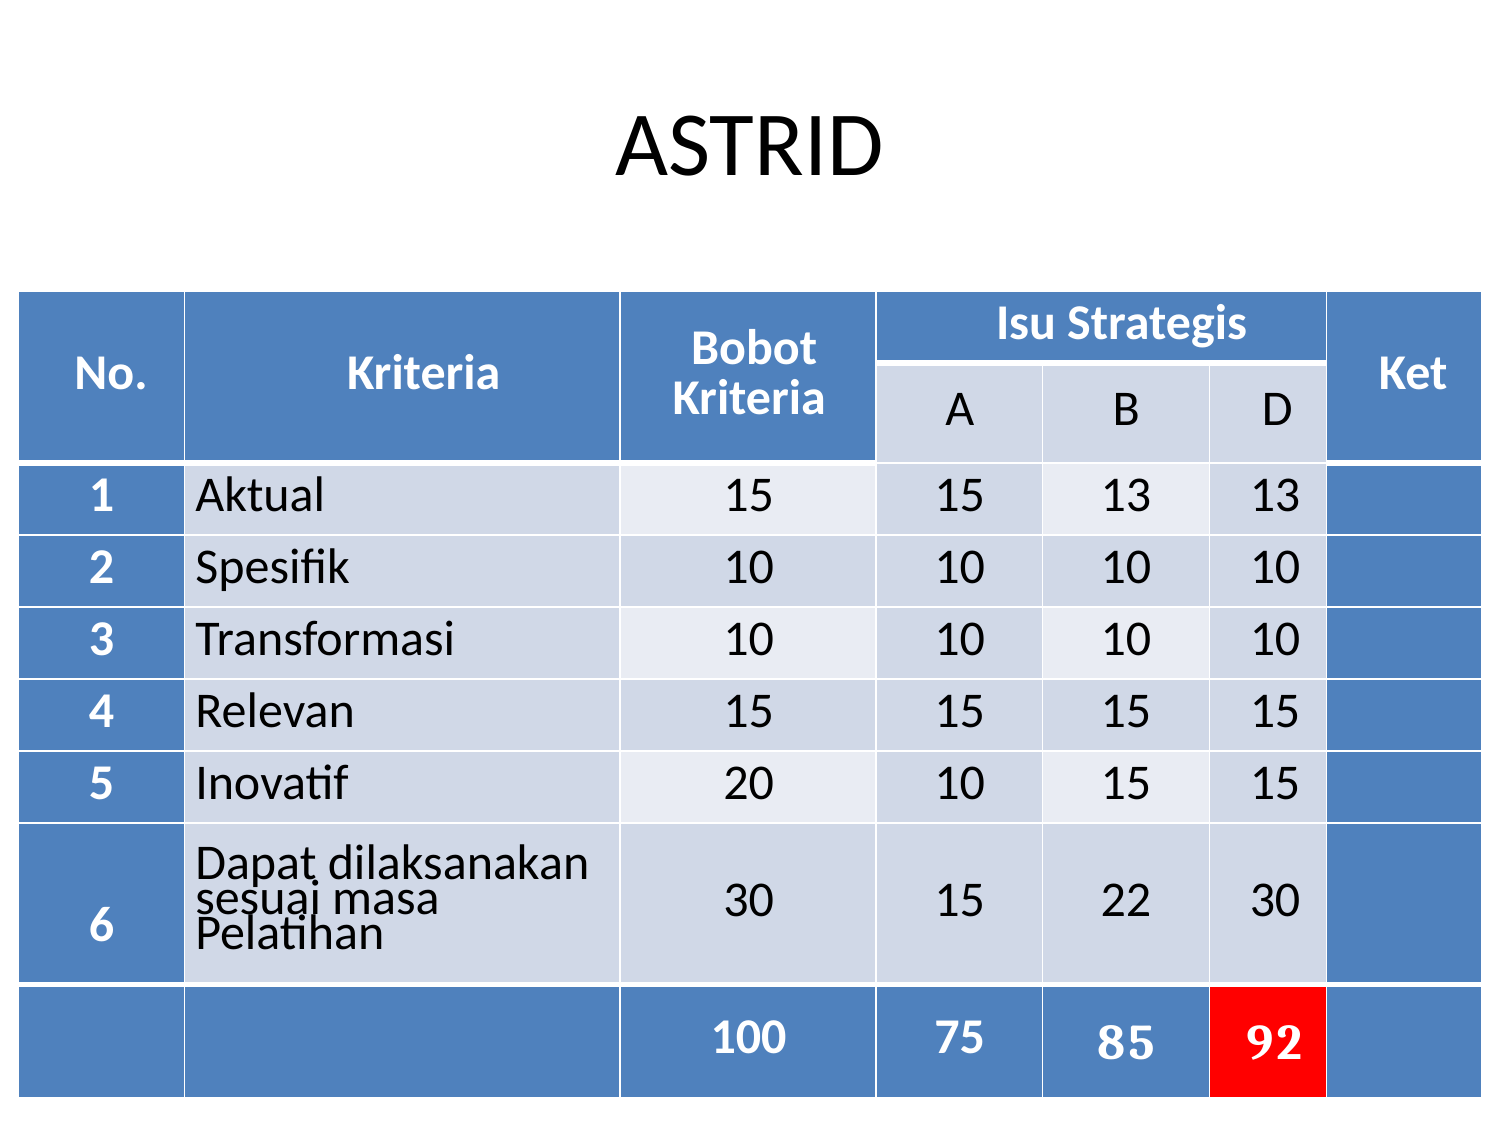

# ASTRID
| No. | Kriteria | Bobot Kriteria | Isu Strategis |  |  | Ket |
| --- | --- | --- | --- | --- | --- | --- |
|  |  |  | A | B | D |  |
| 1 | Aktual | 15 | 15 | 13 | 13 |  |
| 2 | Spesifik | 10 | 10 | 10 | 10 |  |
| 3 | Transformasi | 10 | 10 | 10 | 10 |  |
| 4 | Relevan | 15 | 15 | 15 | 15 |  |
| 5 | Inovatif | 20 | 10 | 15 | 15 |  |
| 6 | Dapat dilaksanakan sesuai masa Pelatihan | 30 | 15 | 22 | 30 |  |
|  |  | 100 | 75 | 85 | 92 |  |